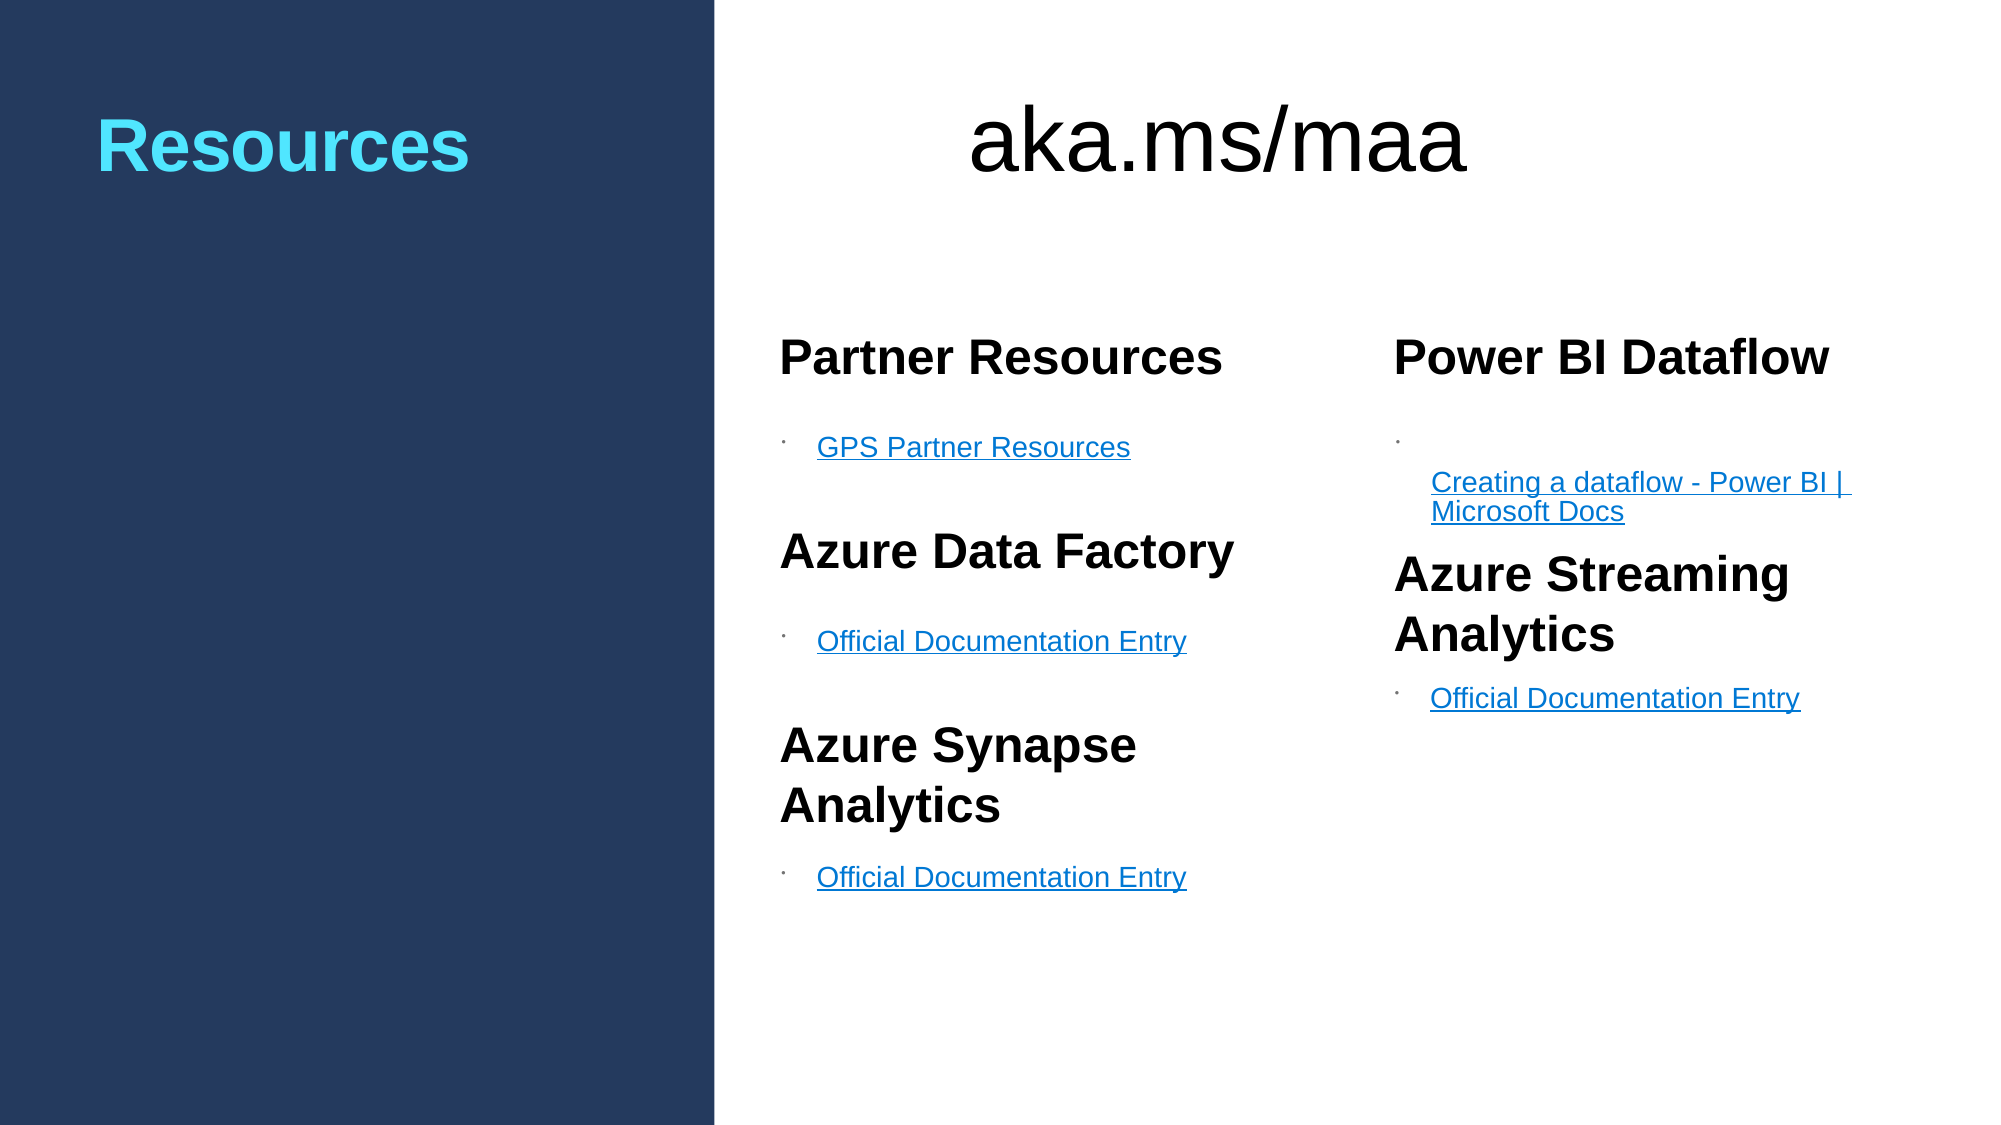

aka.ms/maa
# Resources
Partner Resources
Power BI Dataflow
GPS Partner Resources
 Creating a dataflow - Power BI | Microsoft Docs

Azure Data Factory
Azure Streaming Analytics
Official Documentation Entry
Official Documentation Entry
Azure Synapse Analytics
Official Documentation Entry